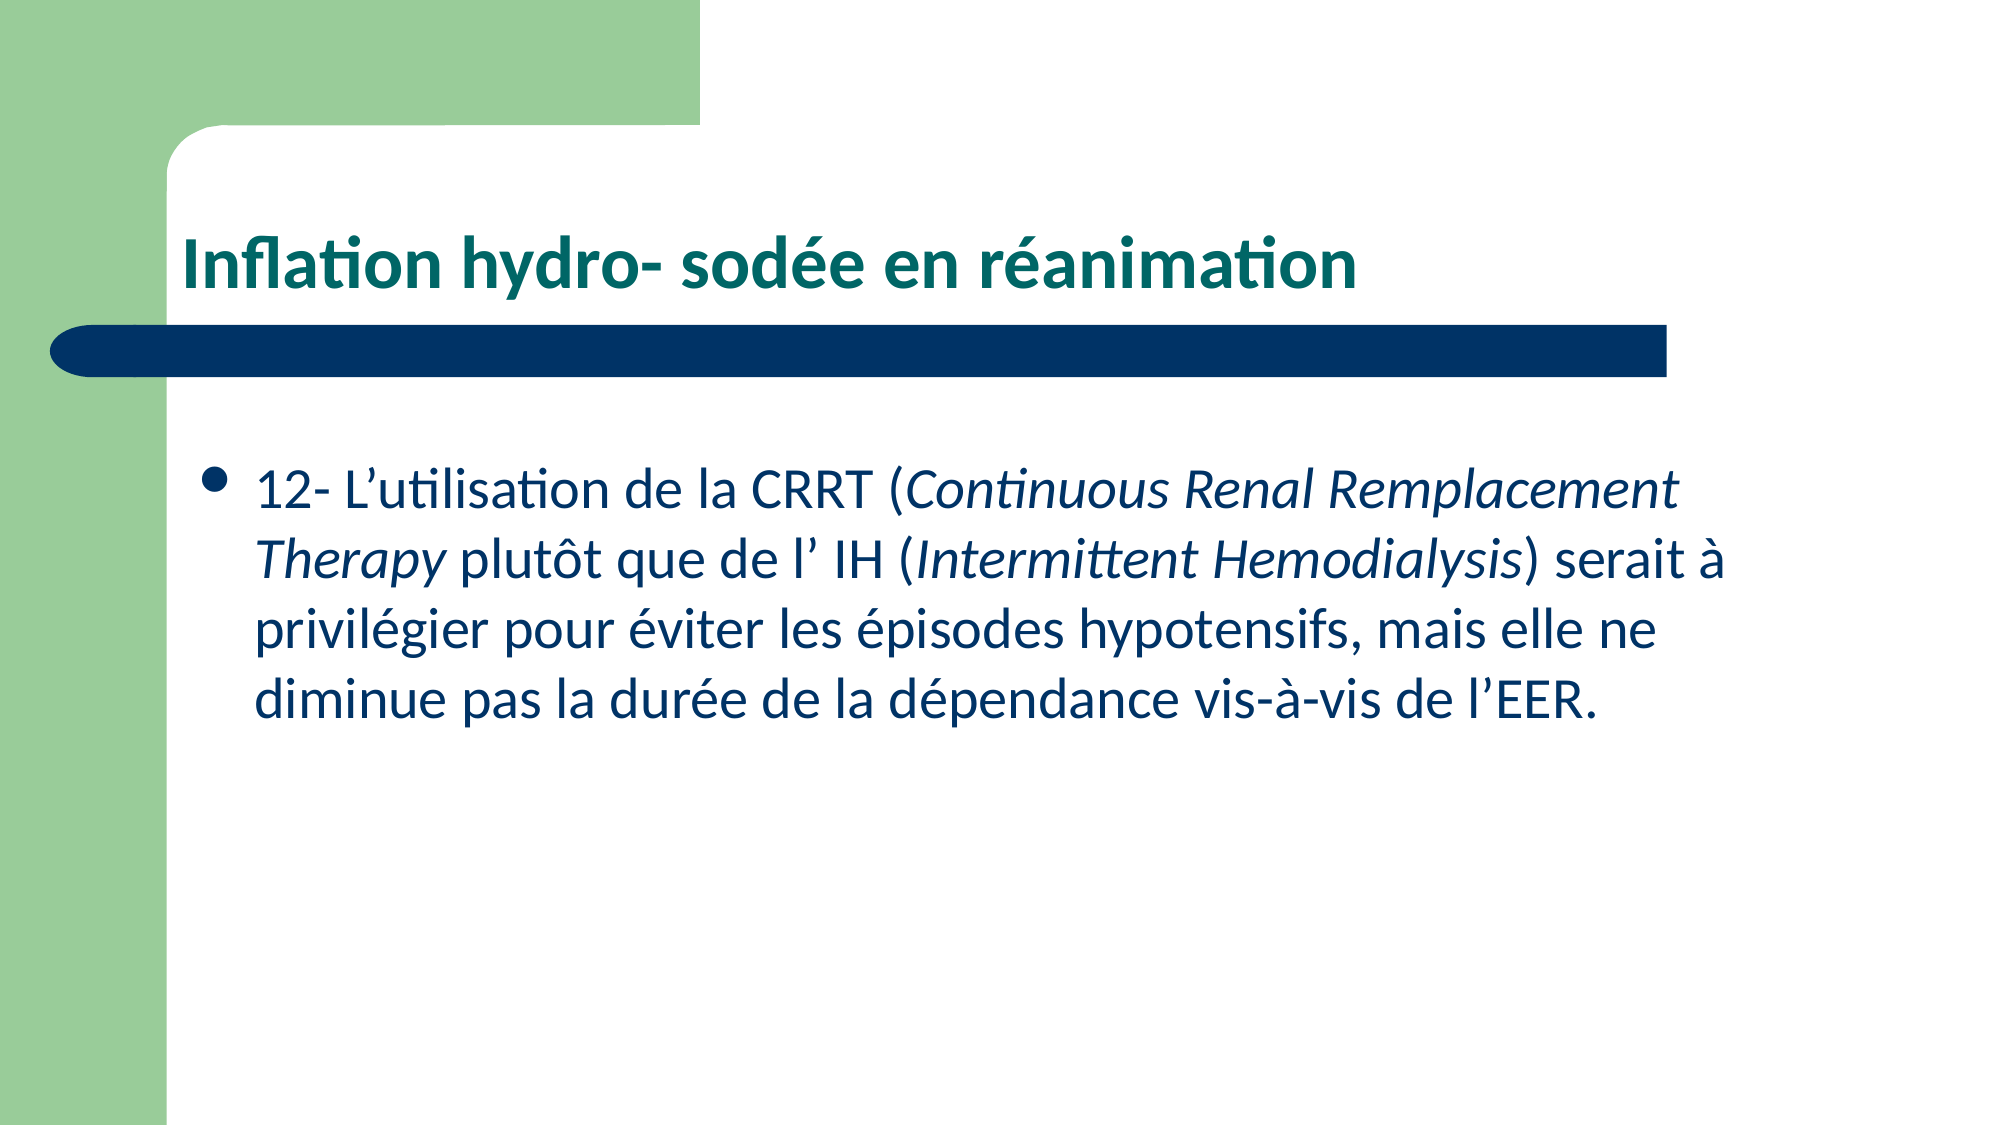

# Inflation hydro- sodée en réanimation
12- L’utilisation de la CRRT (Continuous Renal Remplacement Therapy plutôt que de l’ IH (Intermittent Hemodialysis) serait à privilégier pour éviter les épisodes hypotensifs, mais elle ne diminue pas la durée de la dépendance vis-à-vis de l’EER.